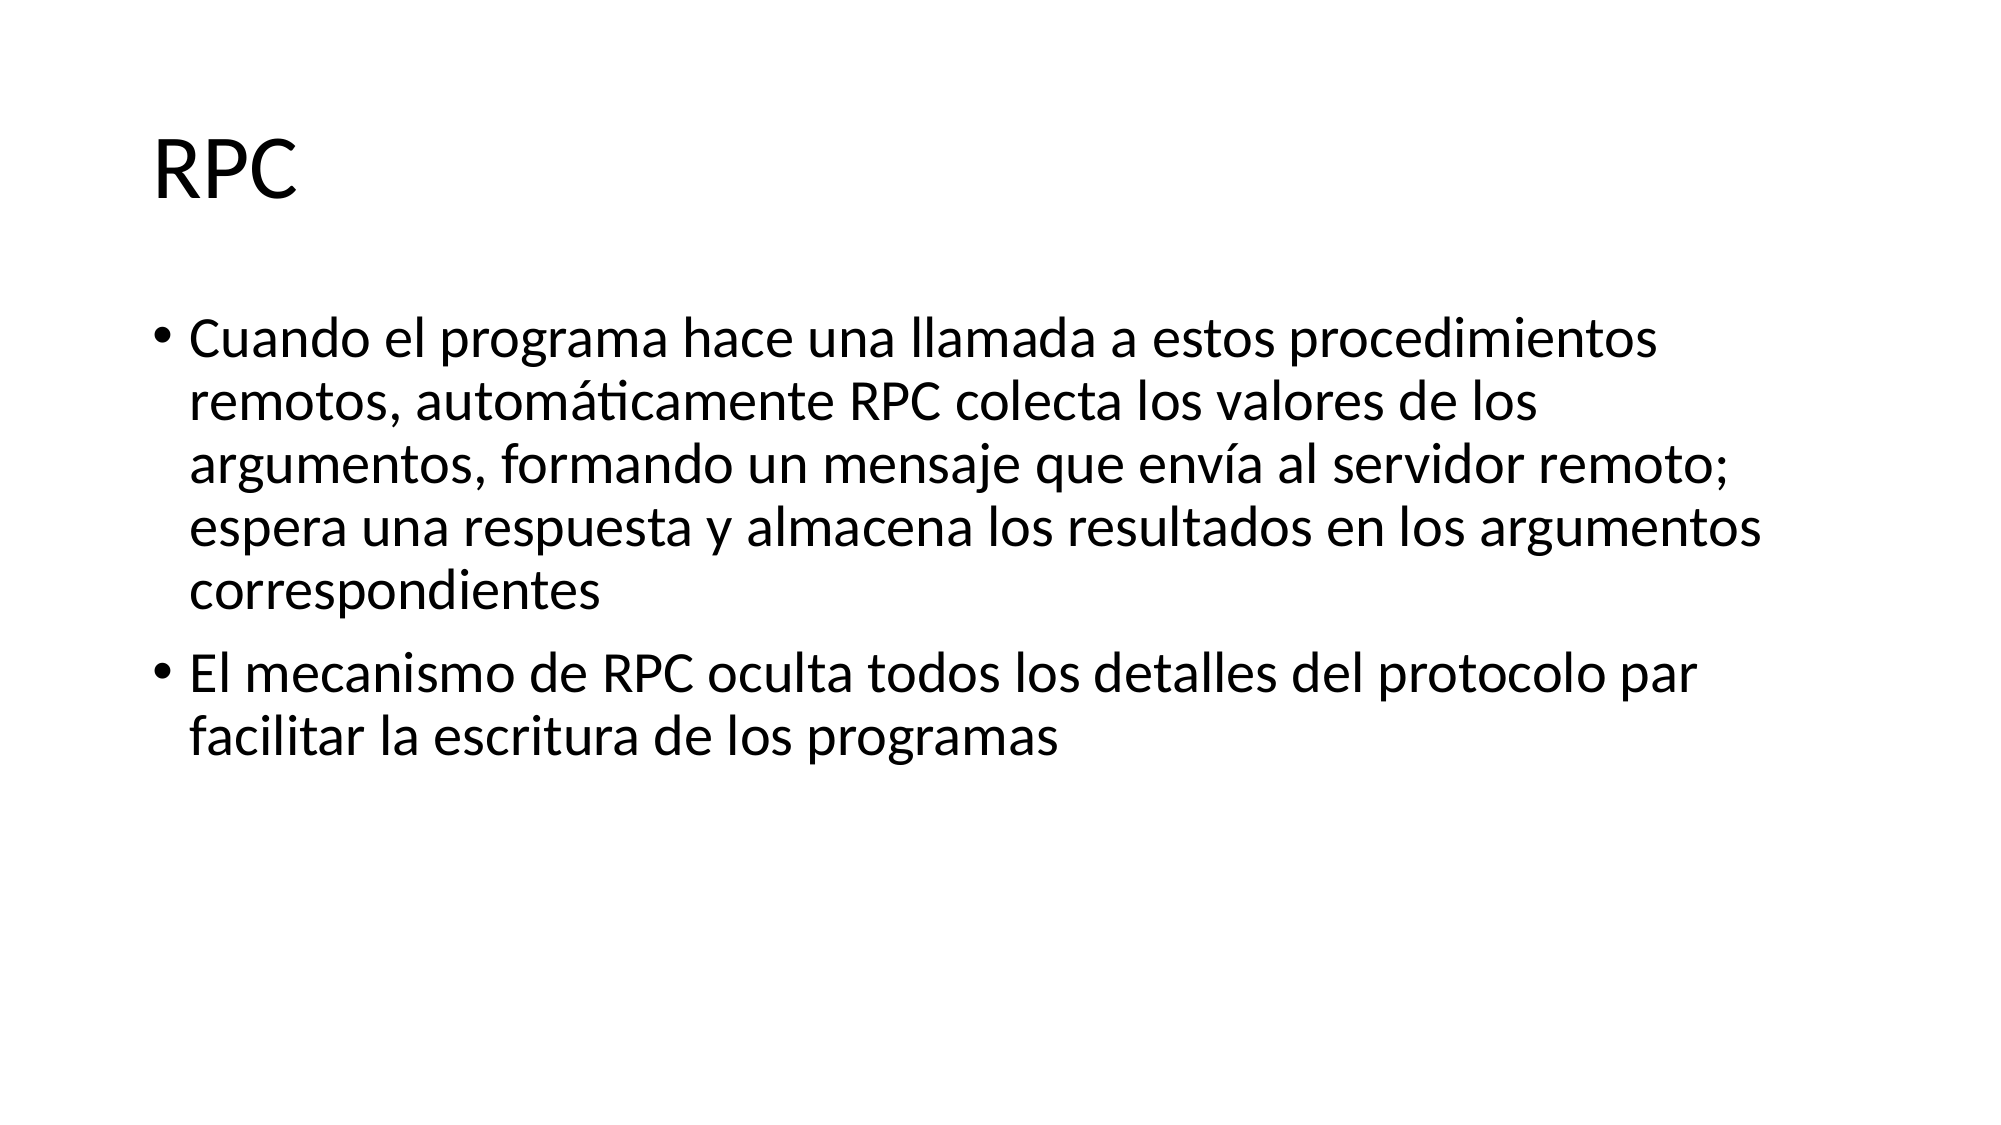

# RPC
Cuando el programa hace una llamada a estos procedimientos remotos, automáticamente RPC colecta los valores de los argumentos, formando un mensaje que envía al servidor remoto; espera una respuesta y almacena los resultados en los argumentos correspondientes
El mecanismo de RPC oculta todos los detalles del protocolo par facilitar la escritura de los programas